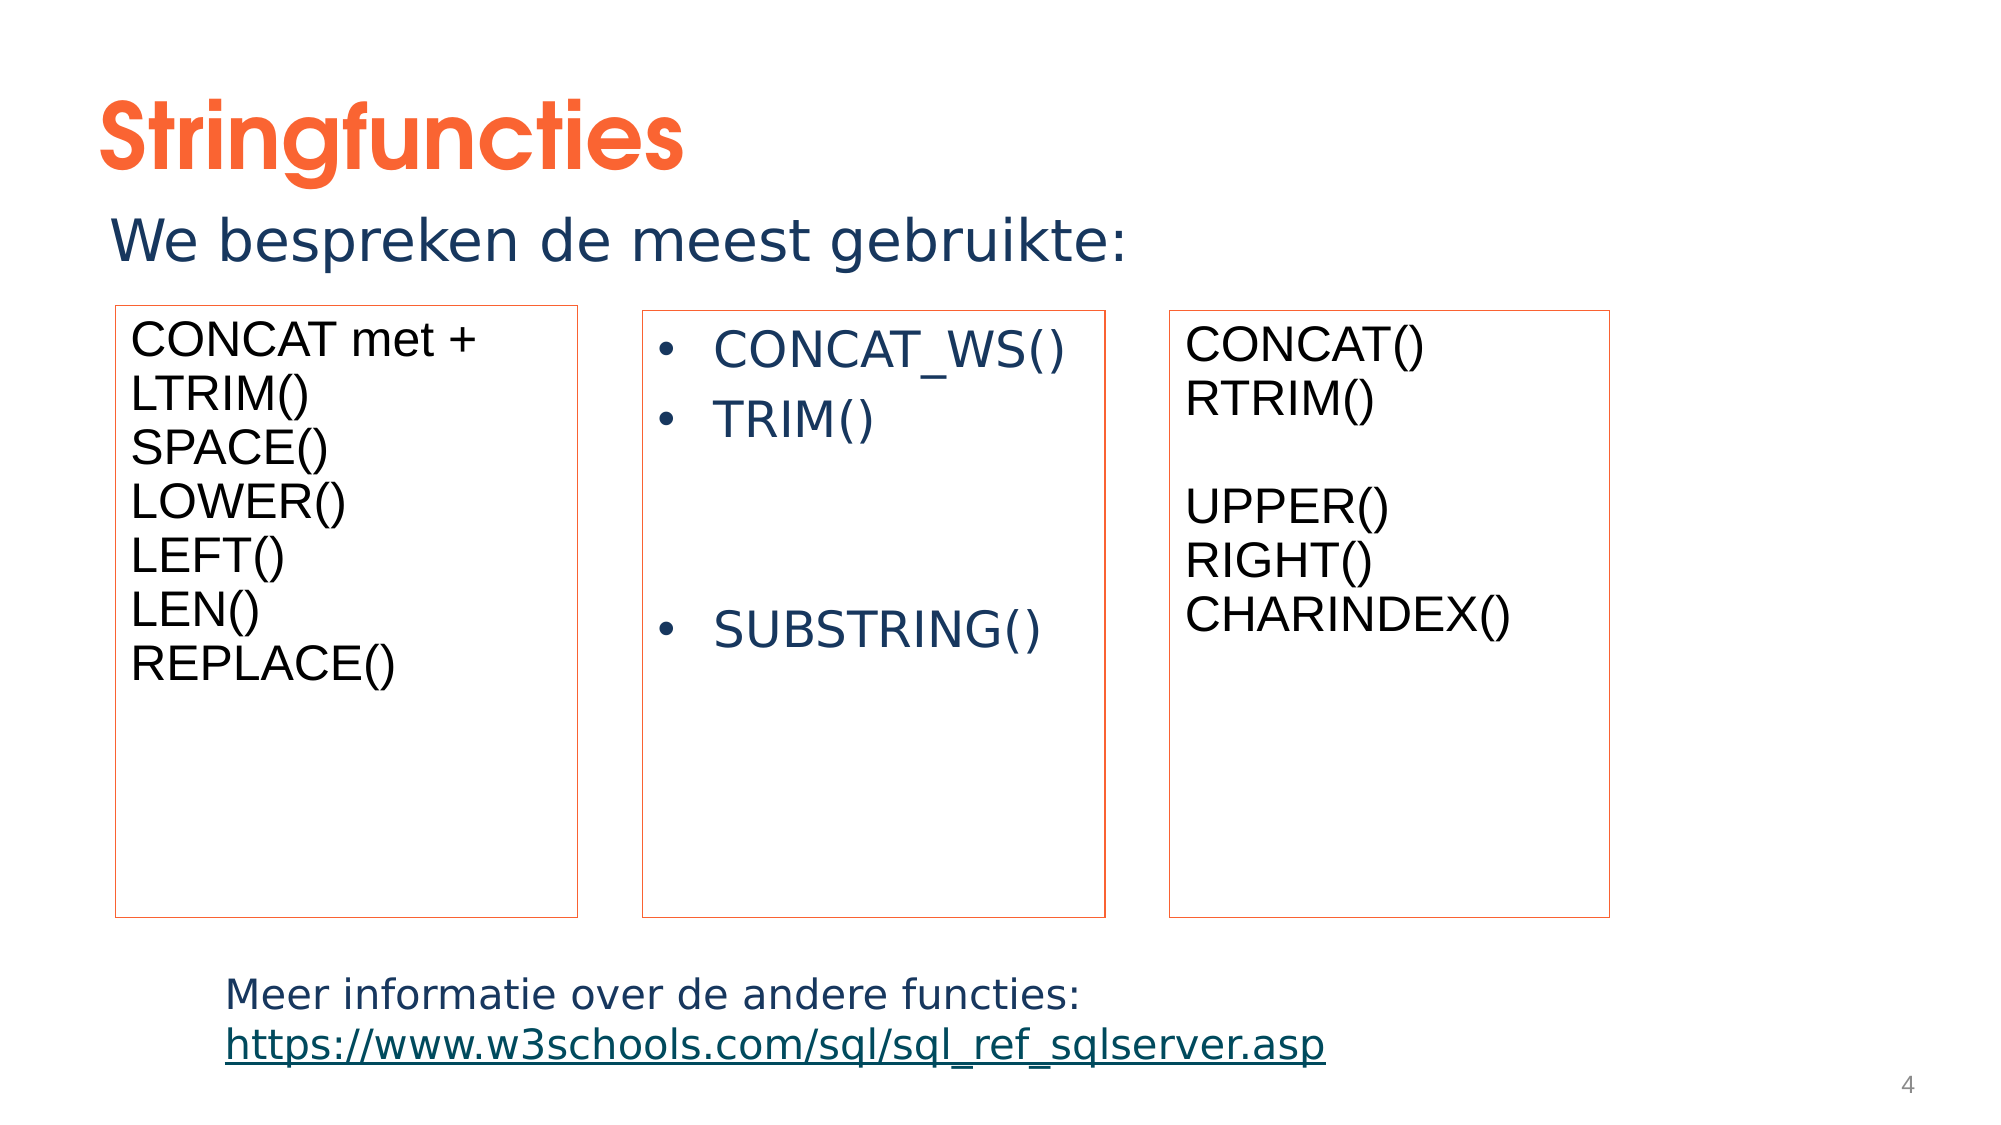

# Stringfuncties
We bespreken de meest gebruikte:
CONCAT met +
LTRIM()
SPACE()
LOWER()
LEFT()
LEN()
REPLACE()
CONCAT_WS()
TRIM()

SUBSTRING()
CONCAT()
RTRIM()

UPPER()
RIGHT()
CHARINDEX()
Meer informatie over de andere functies: https://www.w3schools.com/sql/sql_ref_sqlserver.asp

4